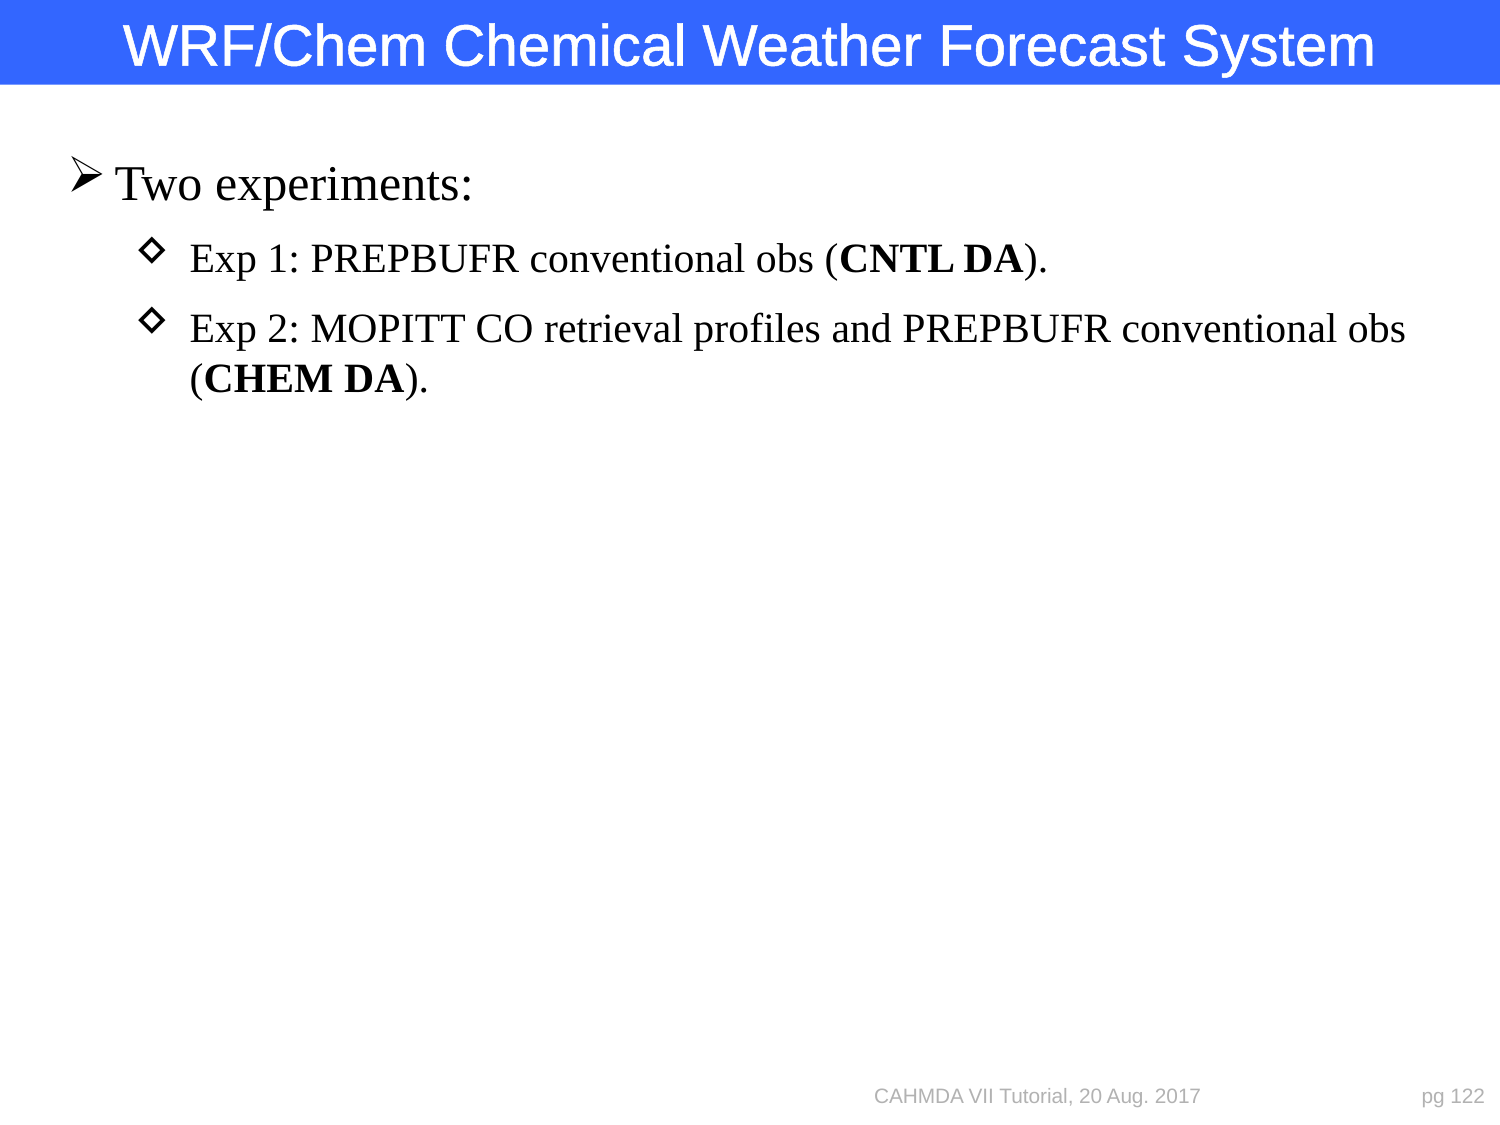

WRF/Chem Chemical Weather Forecast System
Two experiments:
Exp 1: PREPBUFR conventional obs (CNTL DA).
Exp 2: MOPITT CO retrieval profiles and PREPBUFR conventional obs (CHEM DA).
CAHMDA VII Tutorial, 20 Aug. 2017
pg 122